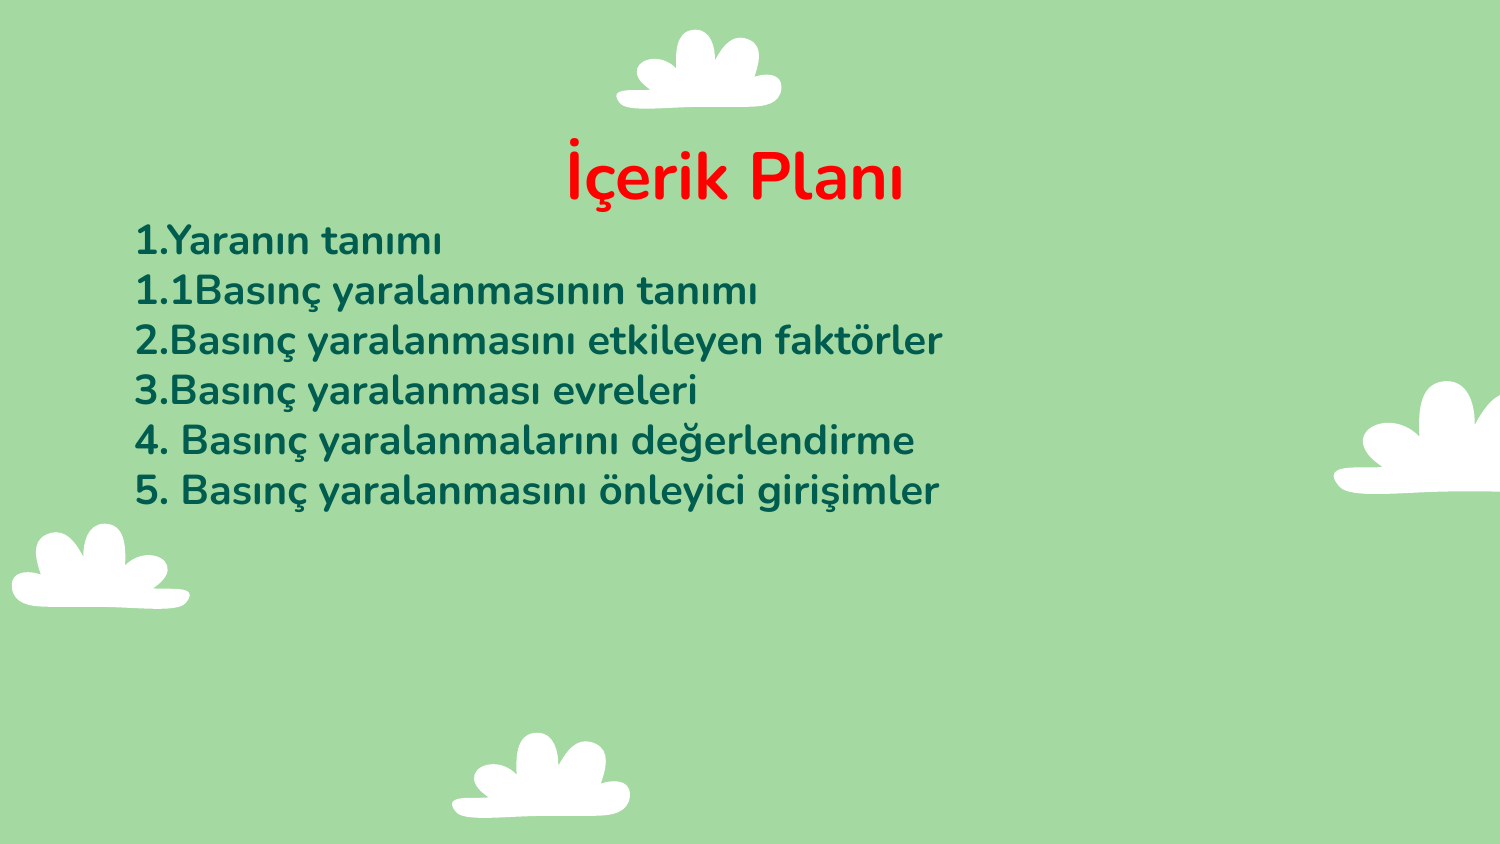

İçerik Planı
1.Yaranın tanımı
1.1Basınç yaralanmasının tanımı
2.Basınç yaralanmasını etkileyen faktörler
3.Basınç yaralanması evreleri
4. Basınç yaralanmalarını değerlendirme
5. Basınç yaralanmasını önleyici girişimler